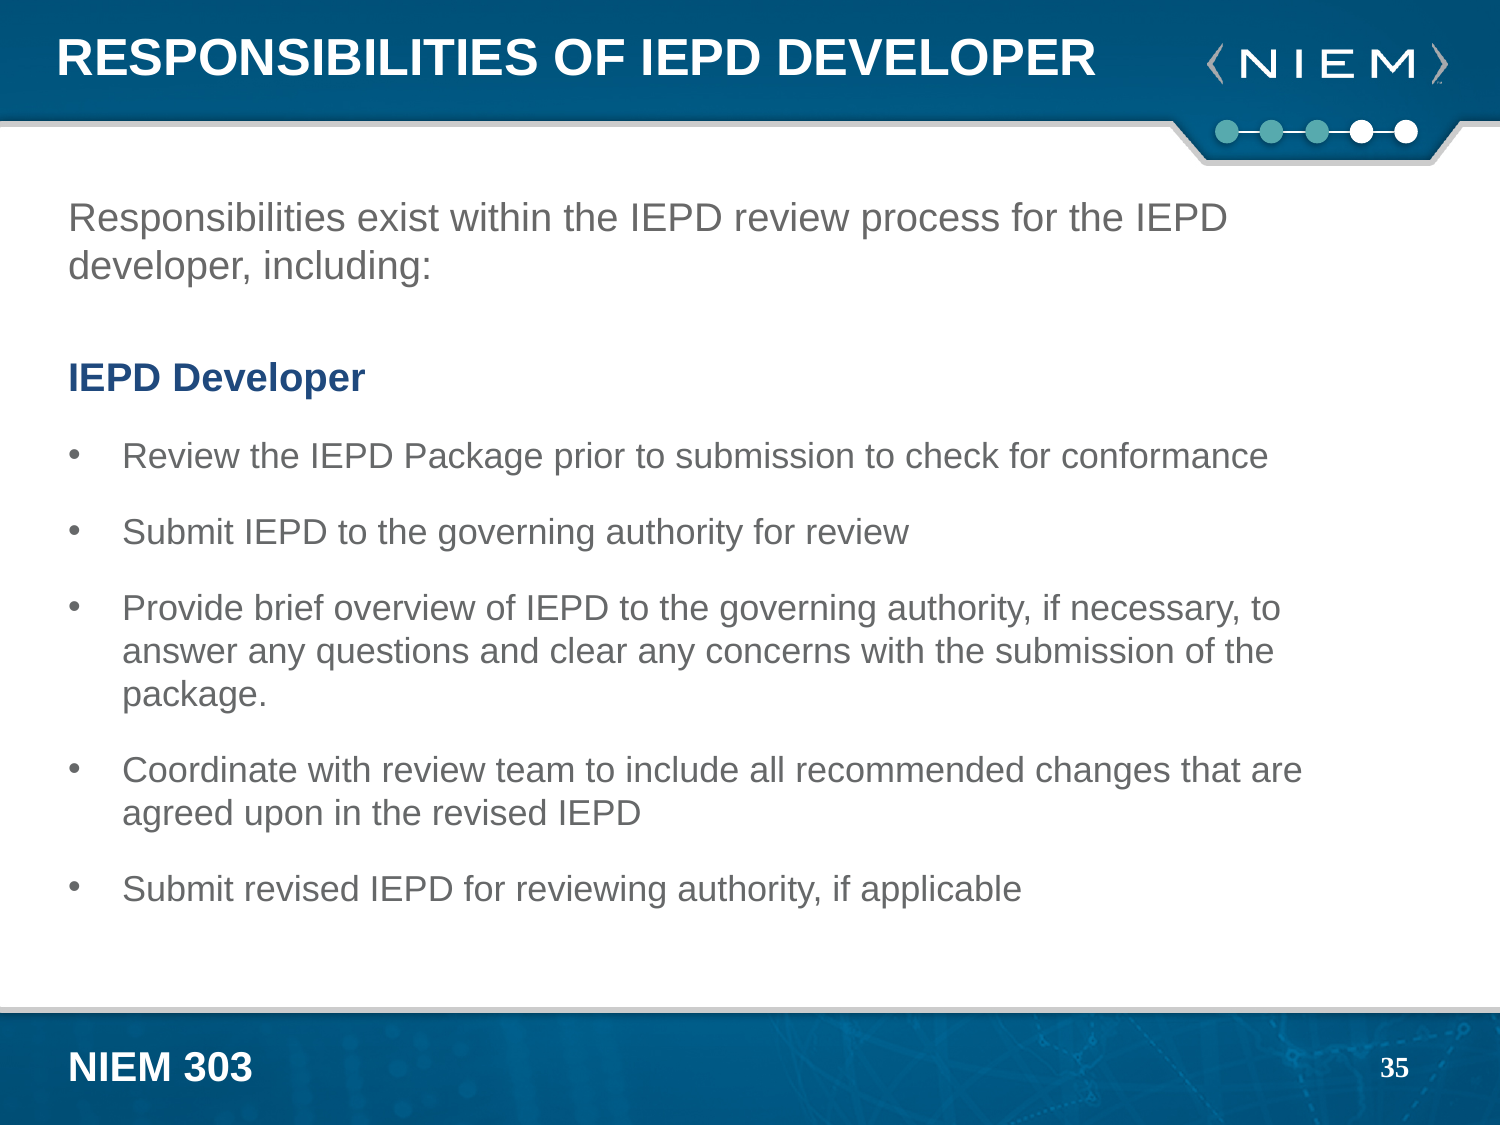

# Responsibilities of IEPD Developer

Responsibilities exist within the IEPD review process for the IEPD developer, including:

IEPD Developer
Review the IEPD Package prior to submission to check for conformance
Submit IEPD to the governing authority for review
Provide brief overview of IEPD to the governing authority, if necessary, to answer any questions and clear any concerns with the submission of the package.
Coordinate with review team to include all recommended changes that are agreed upon in the revised IEPD
Submit revised IEPD for reviewing authority, if applicable
35